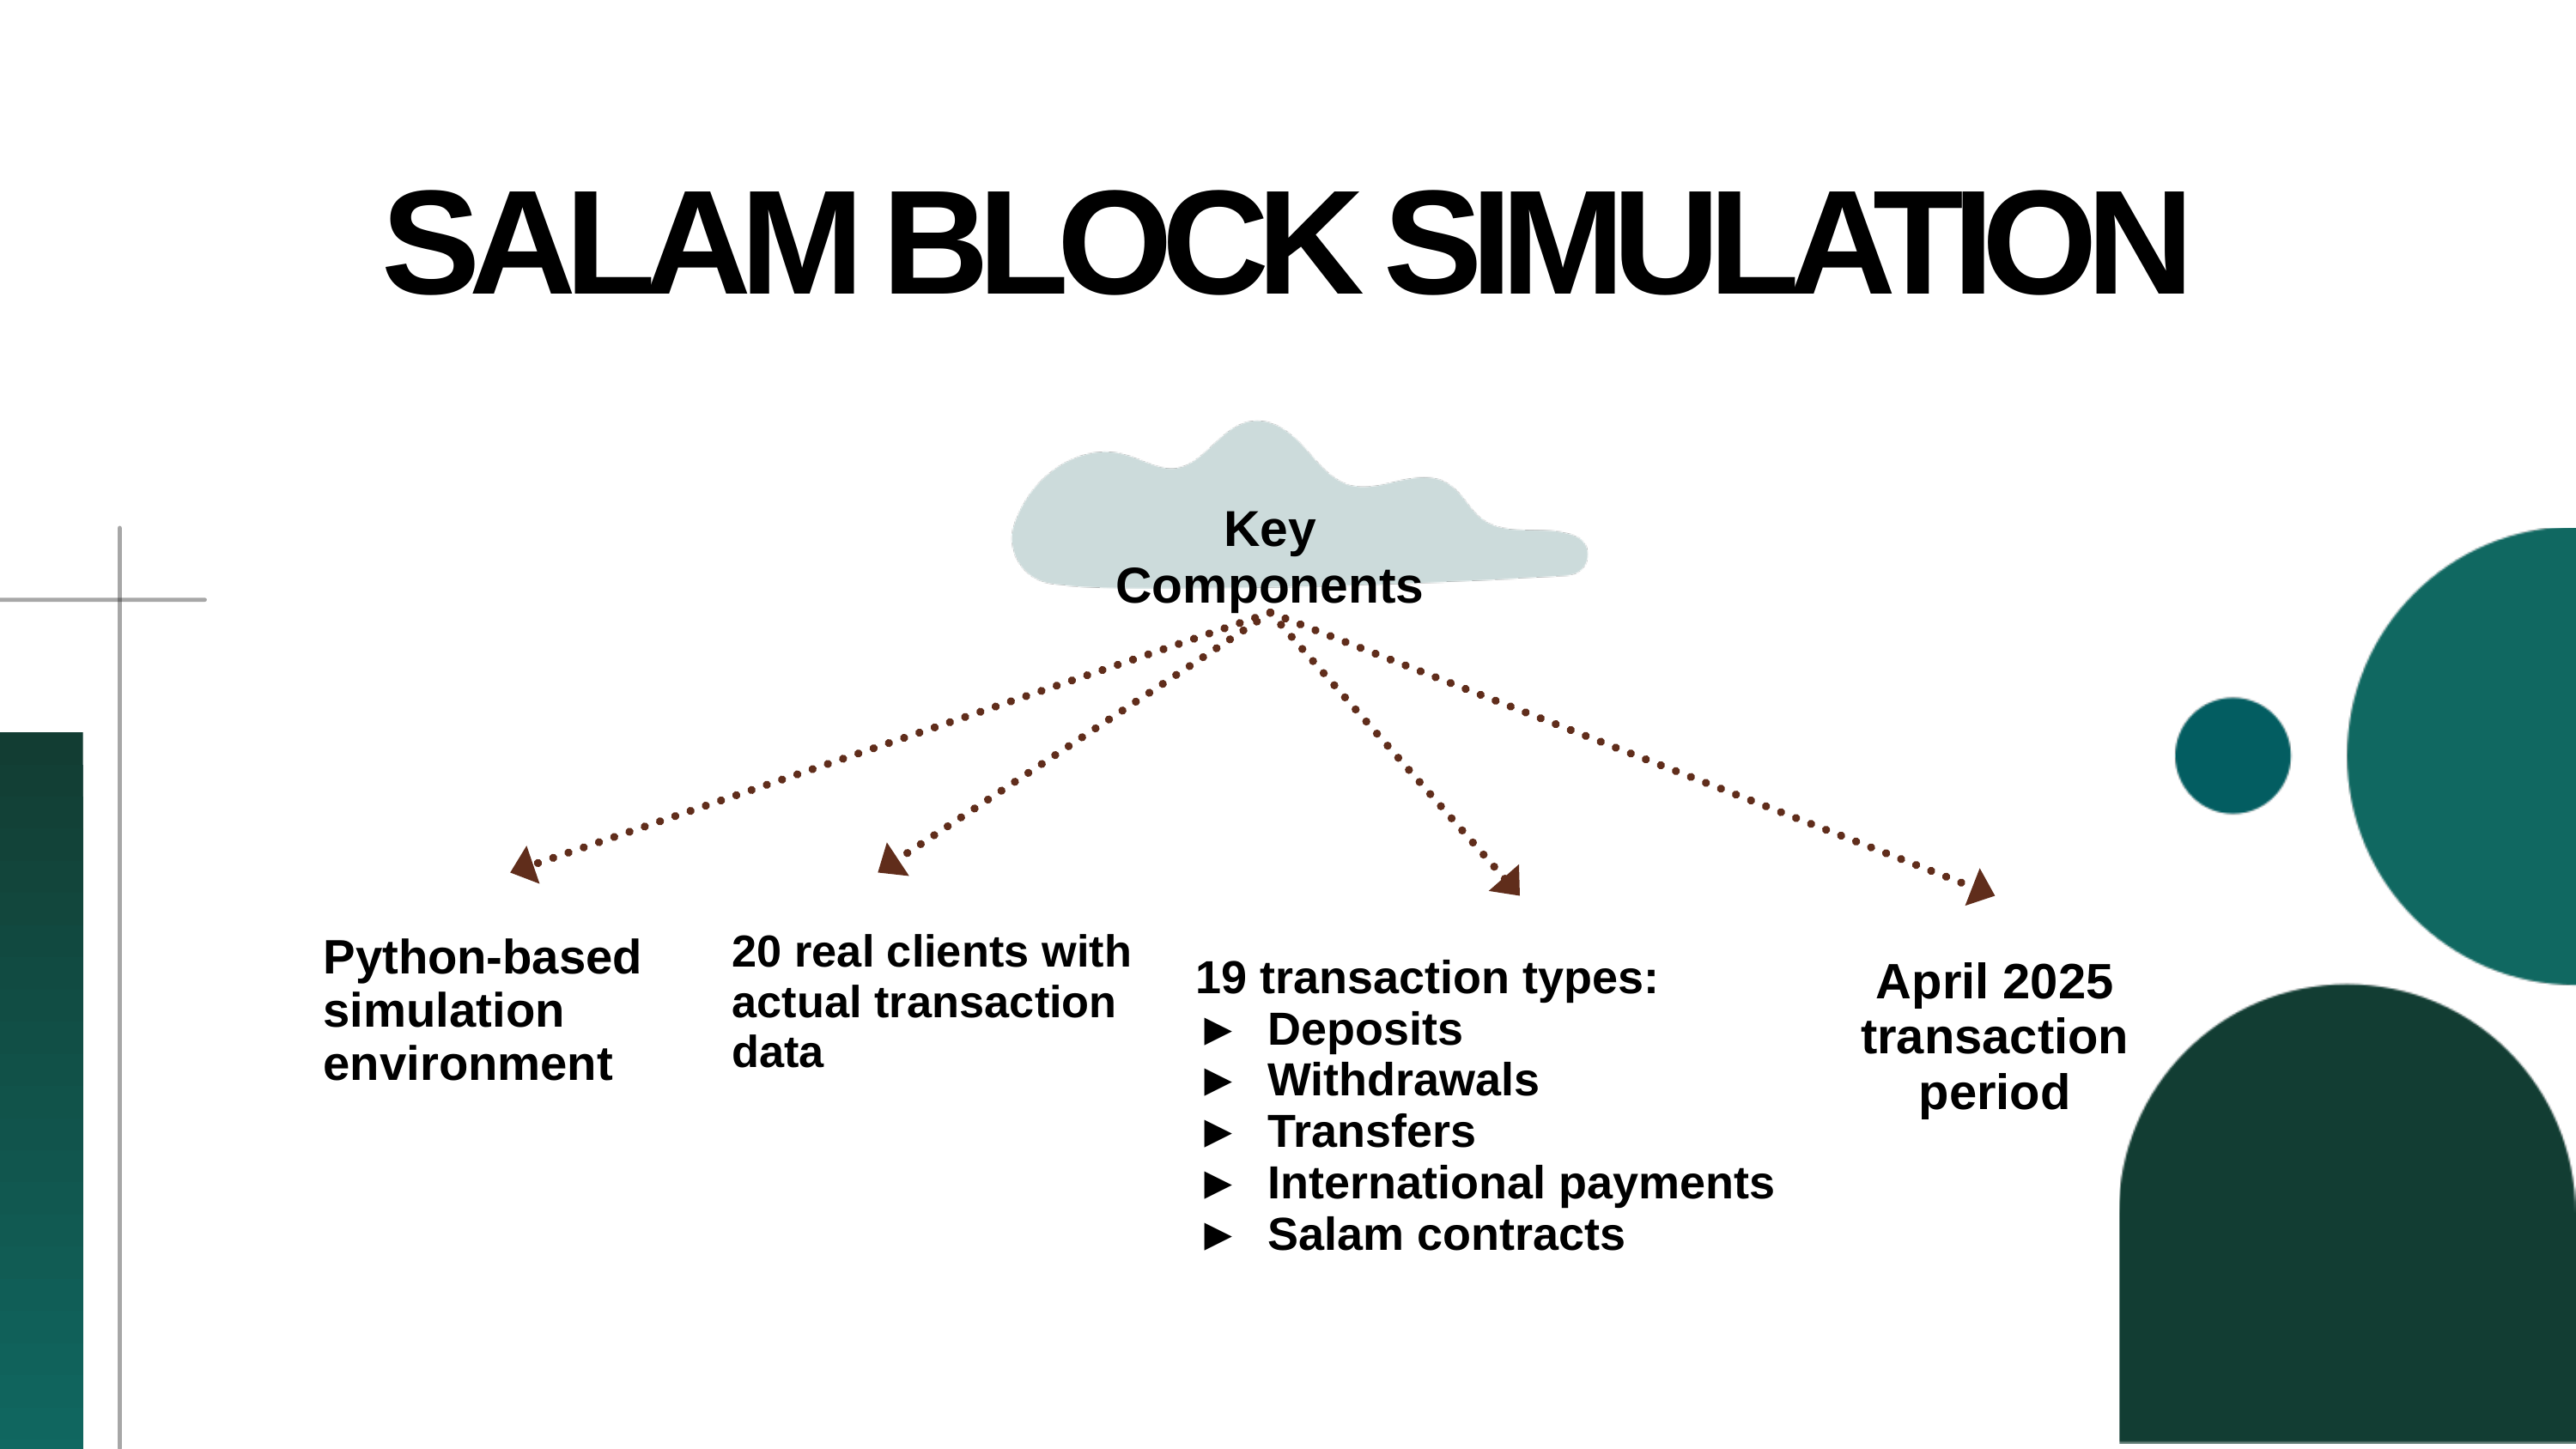

SALAM BLOCK SIMULATION

Key Components

Python-based simulation environment

20 real clients with actual transaction data

April 2025 transaction period

19 transaction types:
►  Deposits
►  Withdrawals
►  Transfers
►  International payments
►  Salam contracts